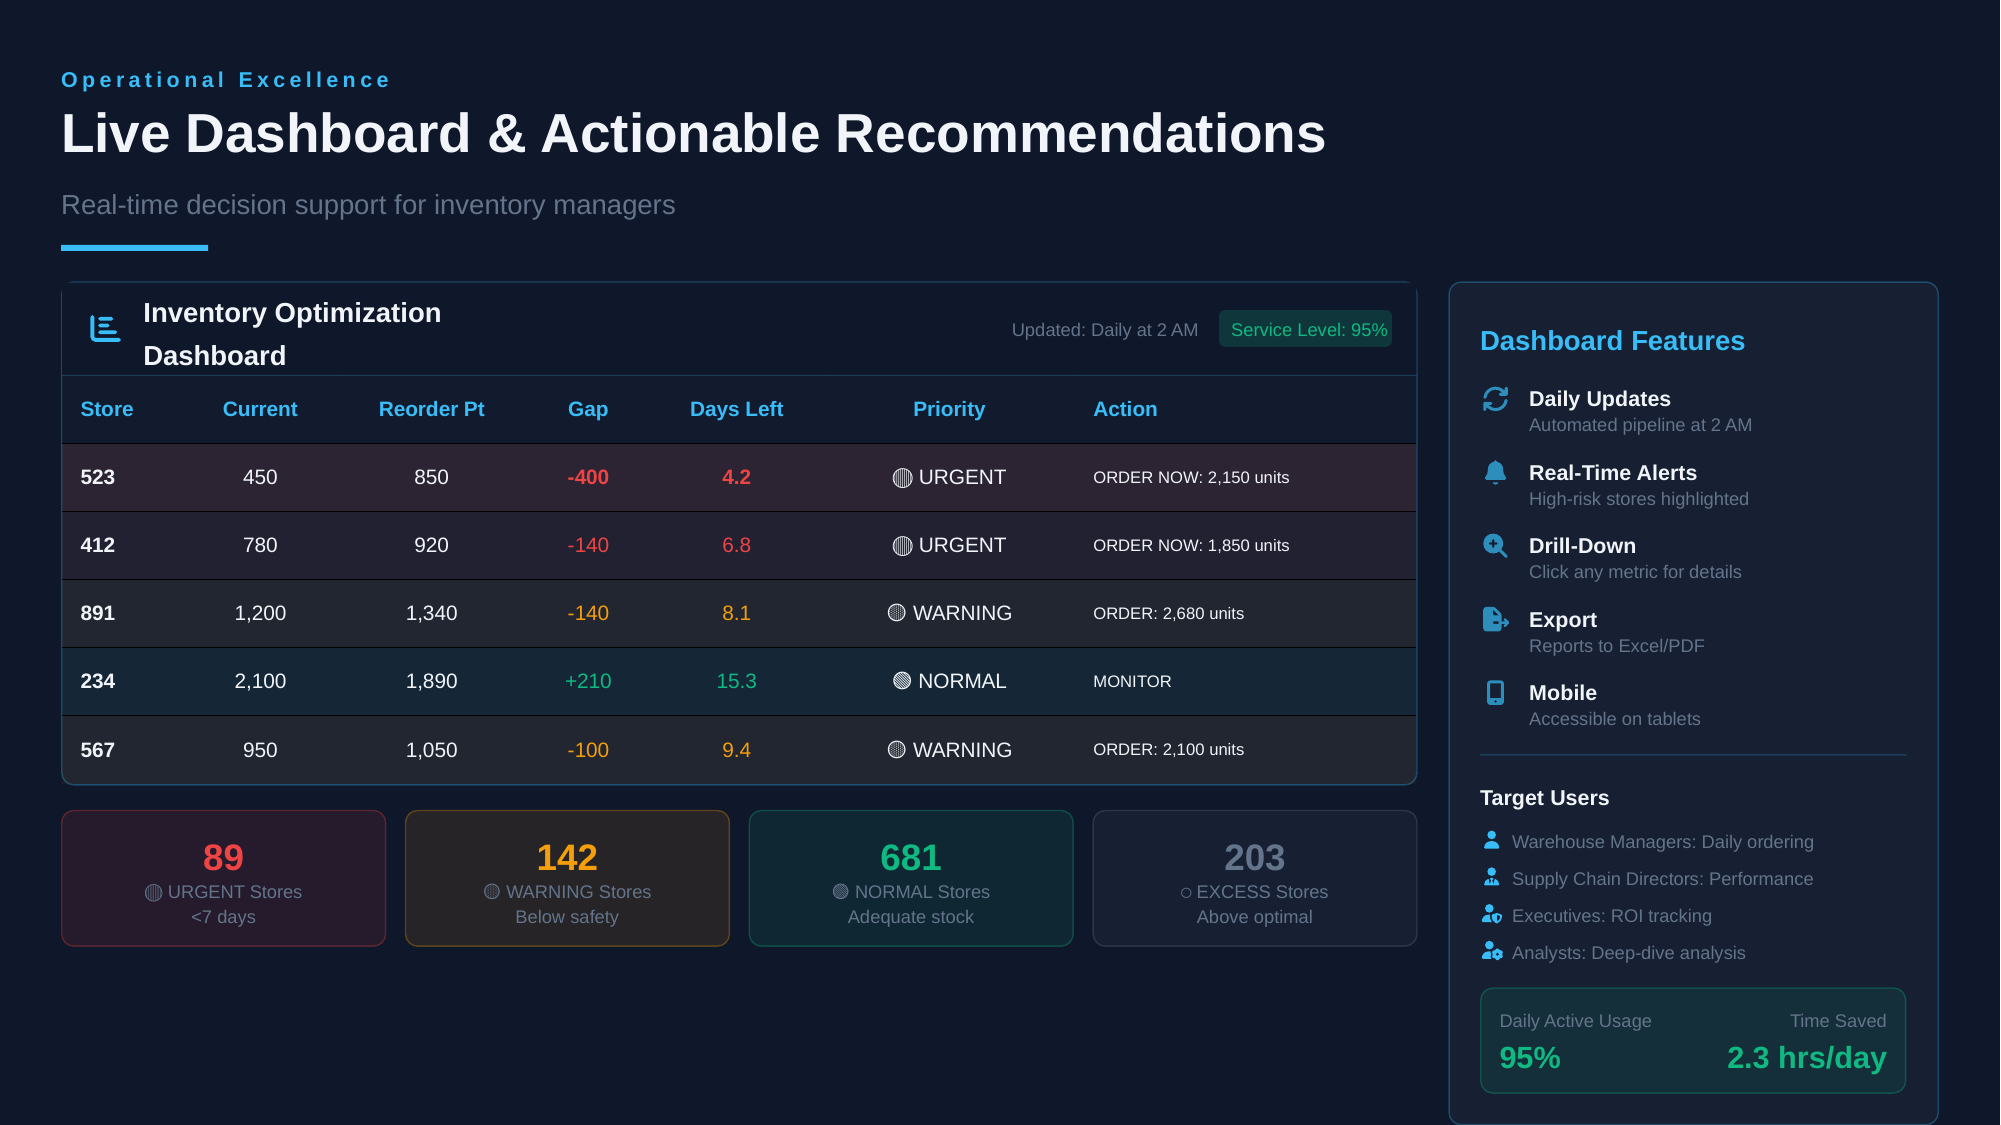

Operational Excellence
Live Dashboard & Actionable Recommendations
Real-time decision support for inventory managers

Inventory Optimization Dashboard

Service Level: 95%

Dashboard Features
Updated: Daily at 2 AM

| Store | Current | Reorder Pt | Gap | Days Left | Priority | Action |
| --- | --- | --- | --- | --- | --- | --- |
| 523 | 450 | 850 | -400 | 4.2 | 🔴 URGENT | ORDER NOW: 2,150 units |
| 412 | 780 | 920 | -140 | 6.8 | 🔴 URGENT | ORDER NOW: 1,850 units |
| 891 | 1,200 | 1,340 | -140 | 8.1 | 🟡 WARNING | ORDER: 2,680 units |
| 234 | 2,100 | 1,890 | +210 | 15.3 | 🟢 NORMAL | MONITOR |
| 567 | 950 | 1,050 | -100 | 9.4 | 🟡 WARNING | ORDER: 2,100 units |
Daily Updates

Automated pipeline at 2 AM
Real-Time Alerts

High-risk stores highlighted
Drill-Down

Click any metric for details
Export

Reports to Excel/PDF
Mobile

Accessible on tablets

Target Users

Warehouse Managers: Daily ordering
89
142
681
203

Supply Chain Directors: Performance

🔴 URGENT Stores
🟡 WARNING Stores
🟢 NORMAL Stores
⚪ EXCESS Stores
Executives: ROI tracking
<7 days
Below safety
Adequate stock
Above optimal

Analysts: Deep-dive analysis

Daily Active Usage
Time Saved
95%
2.3 hrs/day